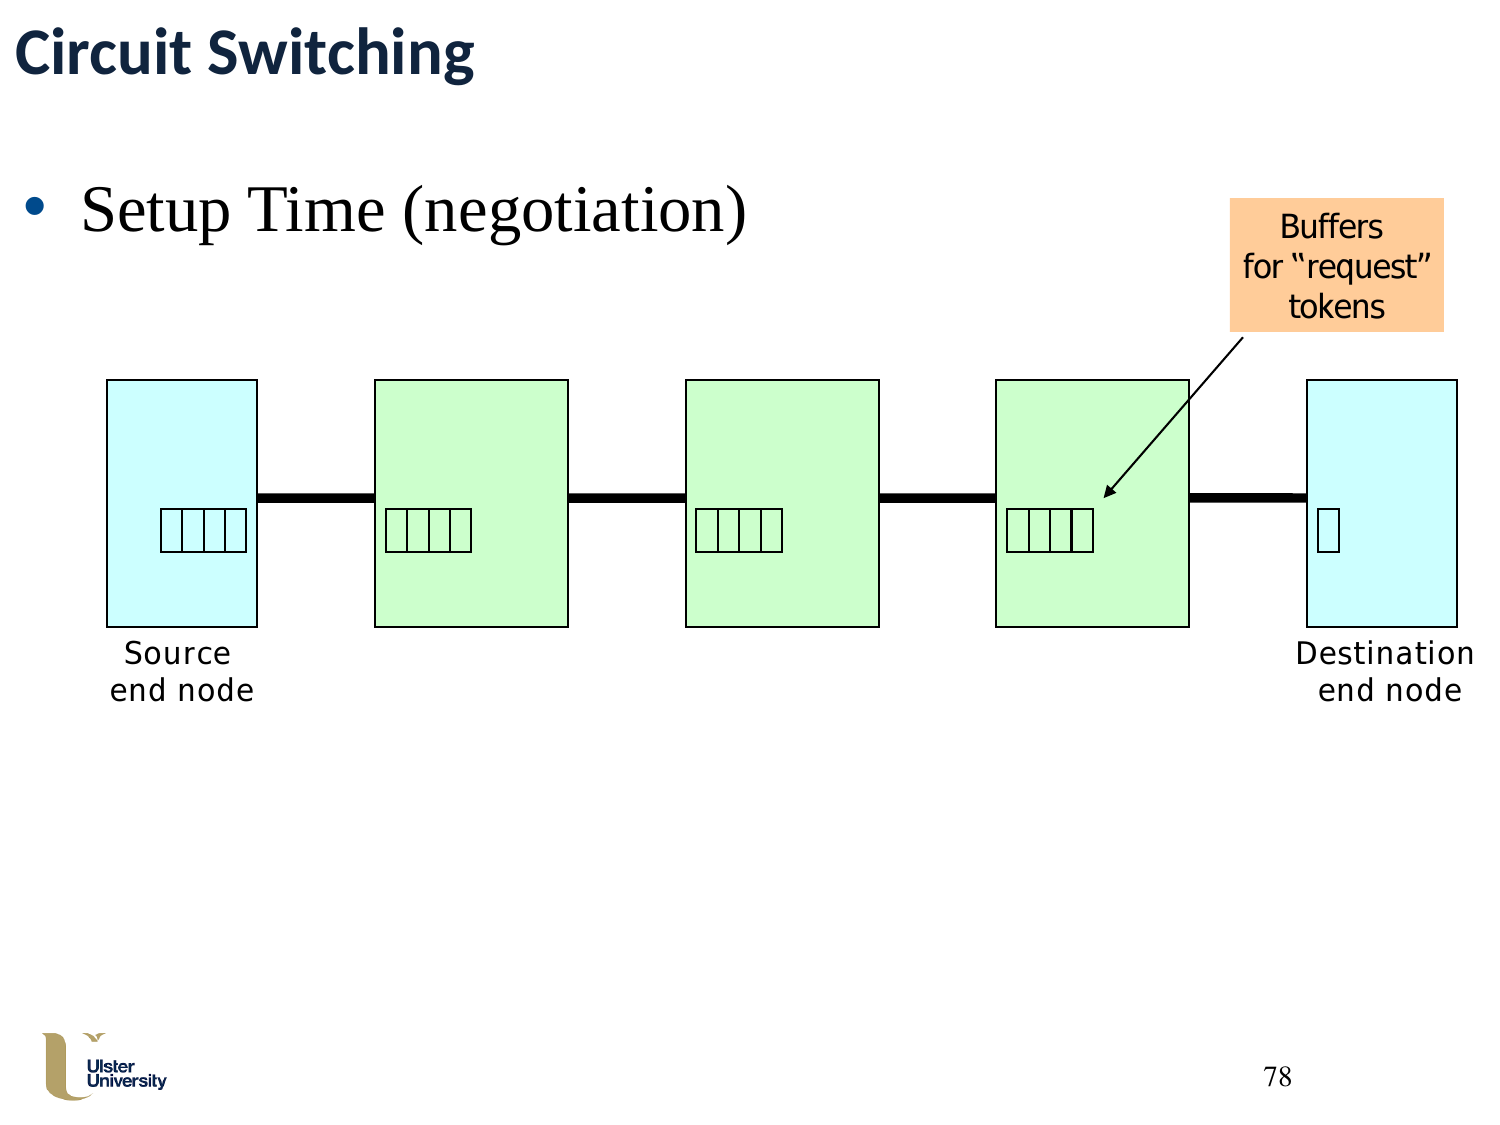

# Circuit Switching
78
Setup Time (negotiation)
Buffers
for “request”
tokens

Source
end node
Destination
end node